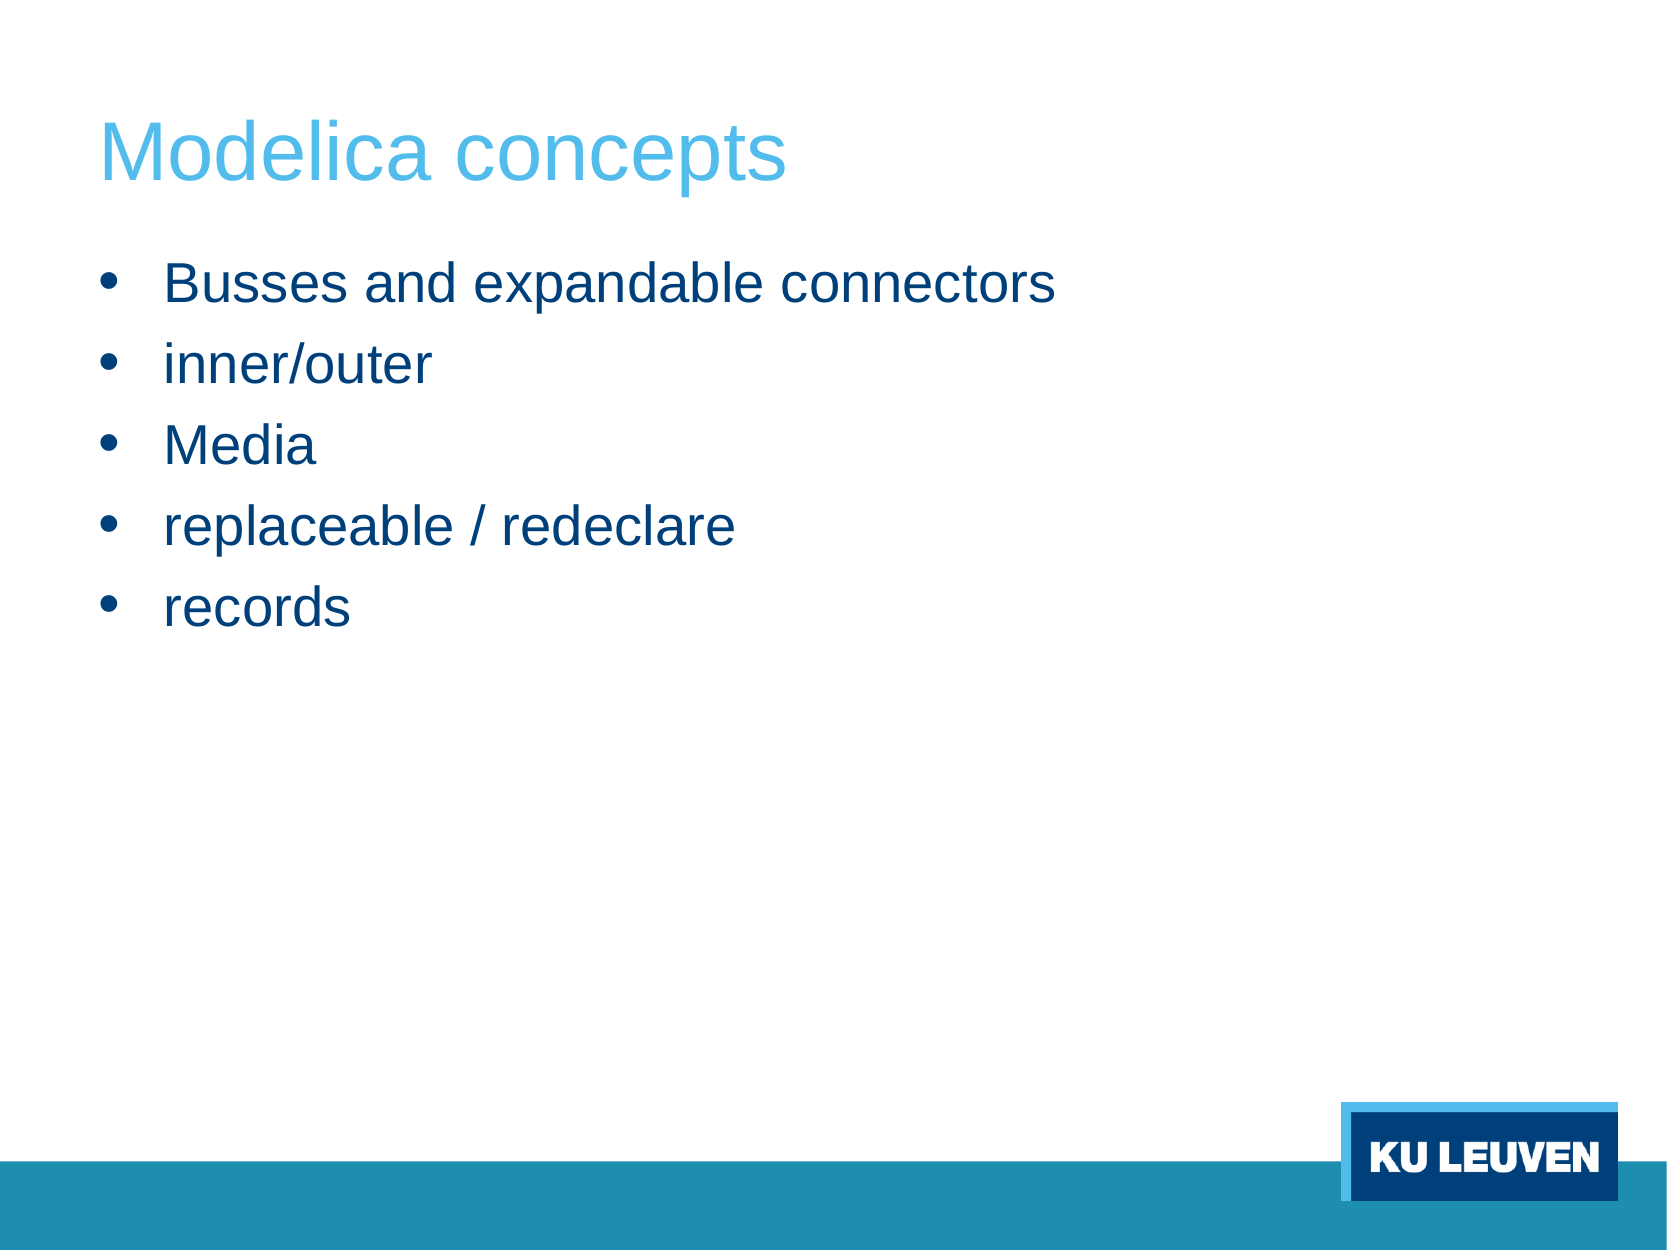

# Modelica concepts
Busses and expandable connectors
inner/outer
Media
replaceable / redeclare
records